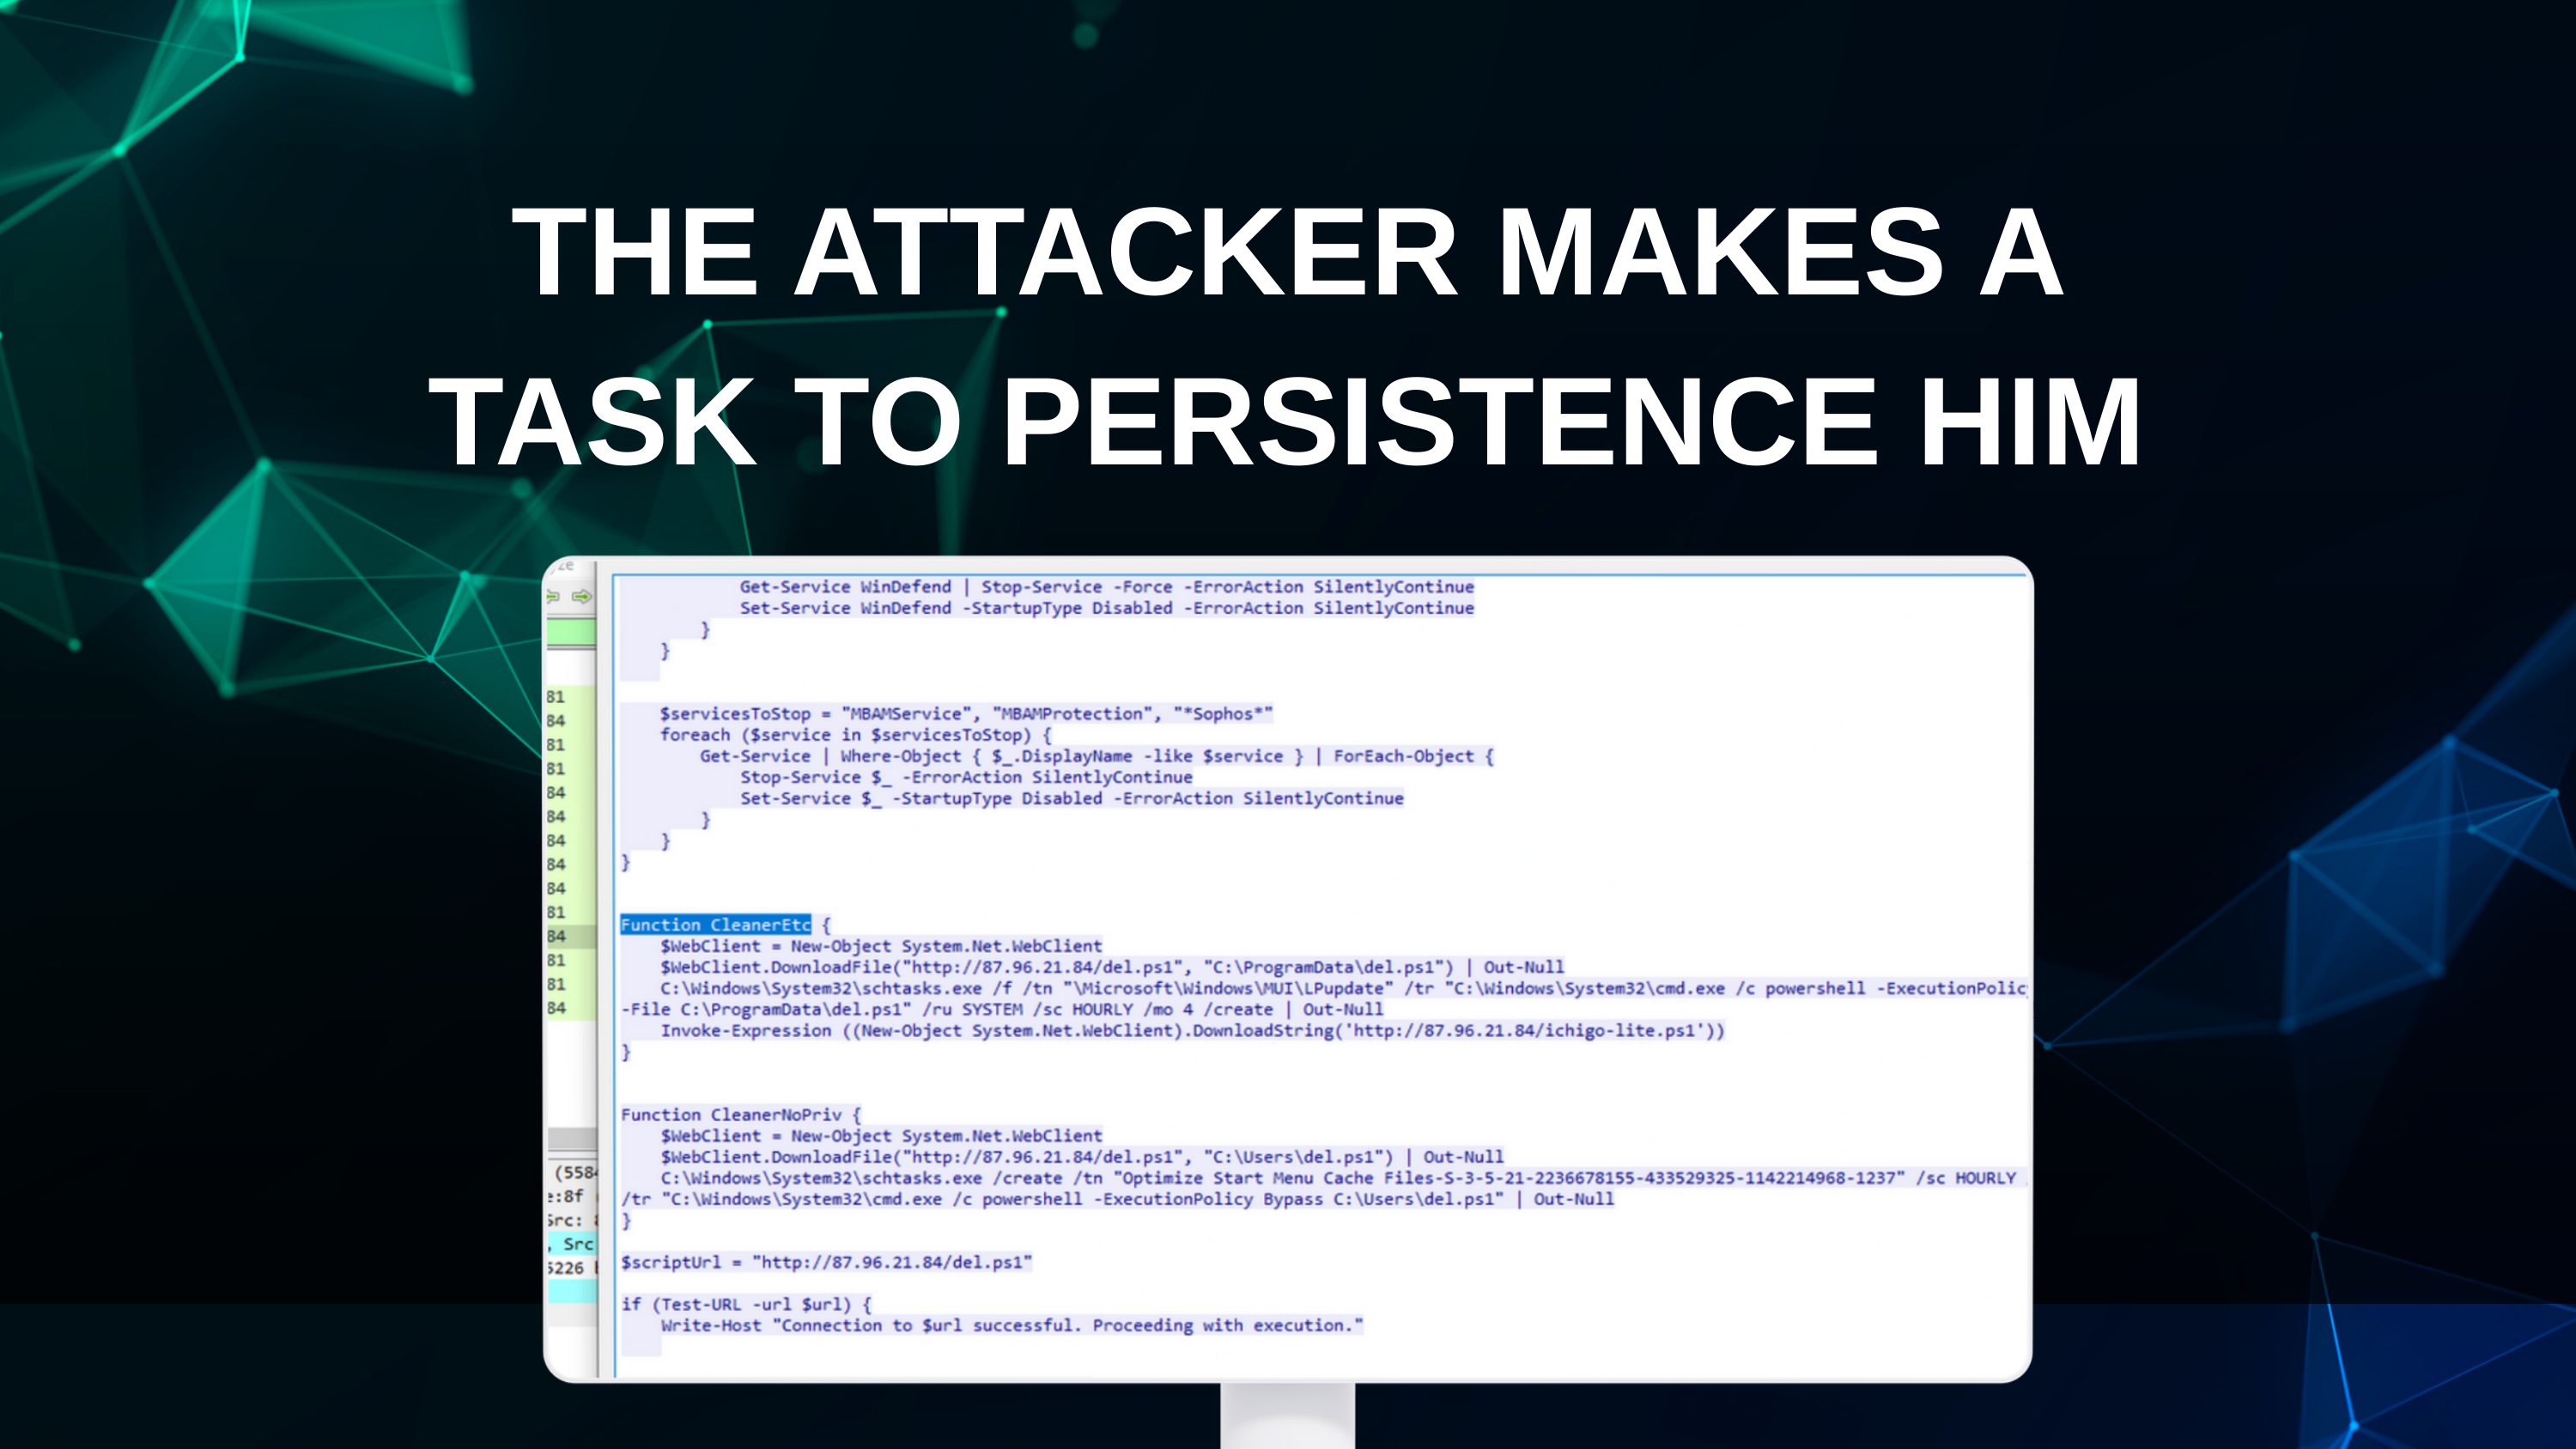

THE ATTACKER MAKES A TASK TO PERSISTENCE HIM